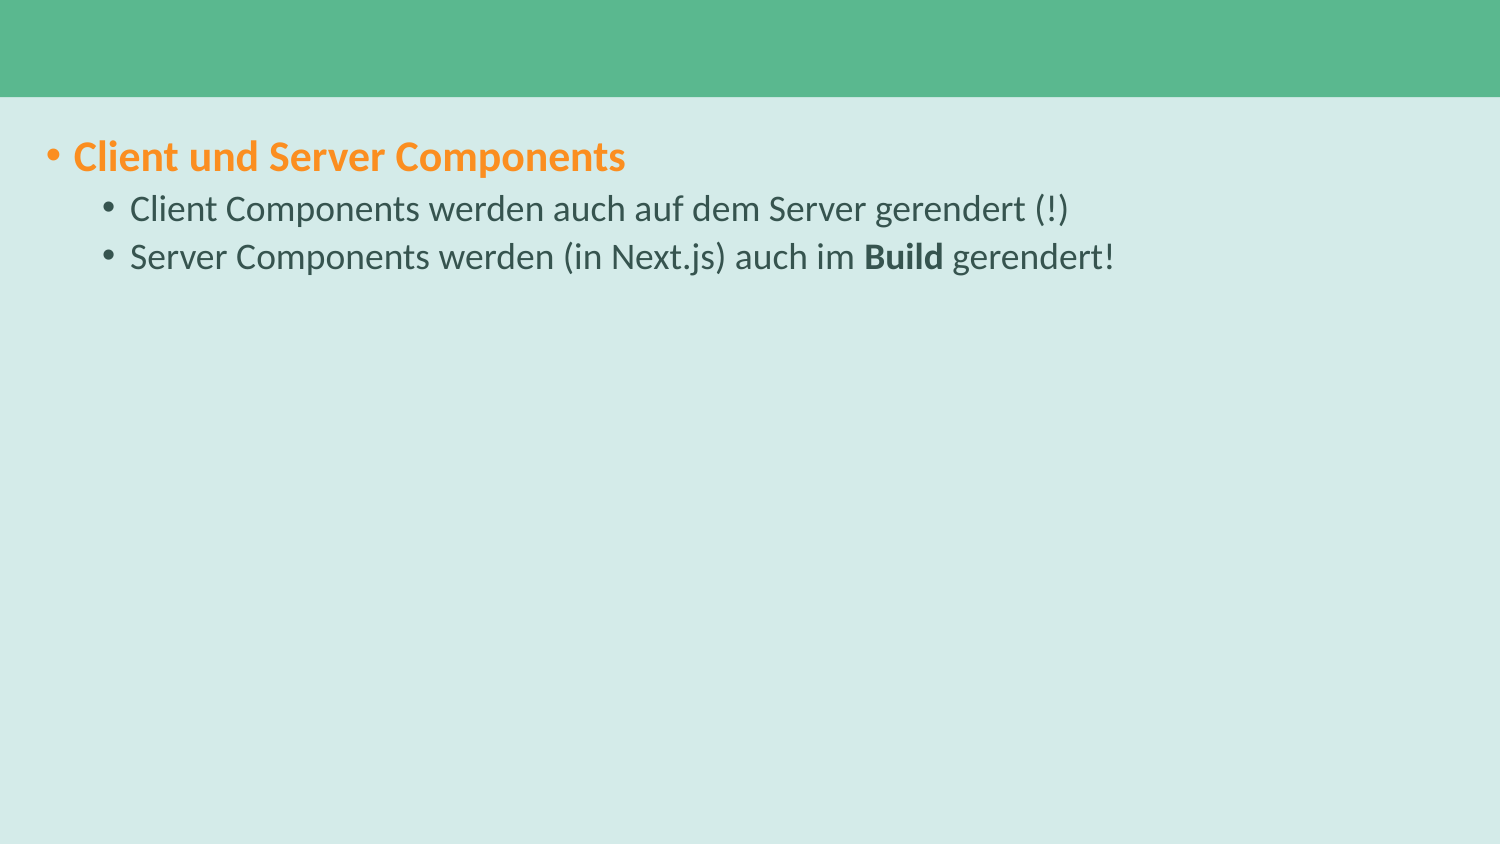

#
Client und Server Components
Client Components werden auch auf dem Server gerendert (!)
Server Components werden (in Next.js) auch im Build gerendert!